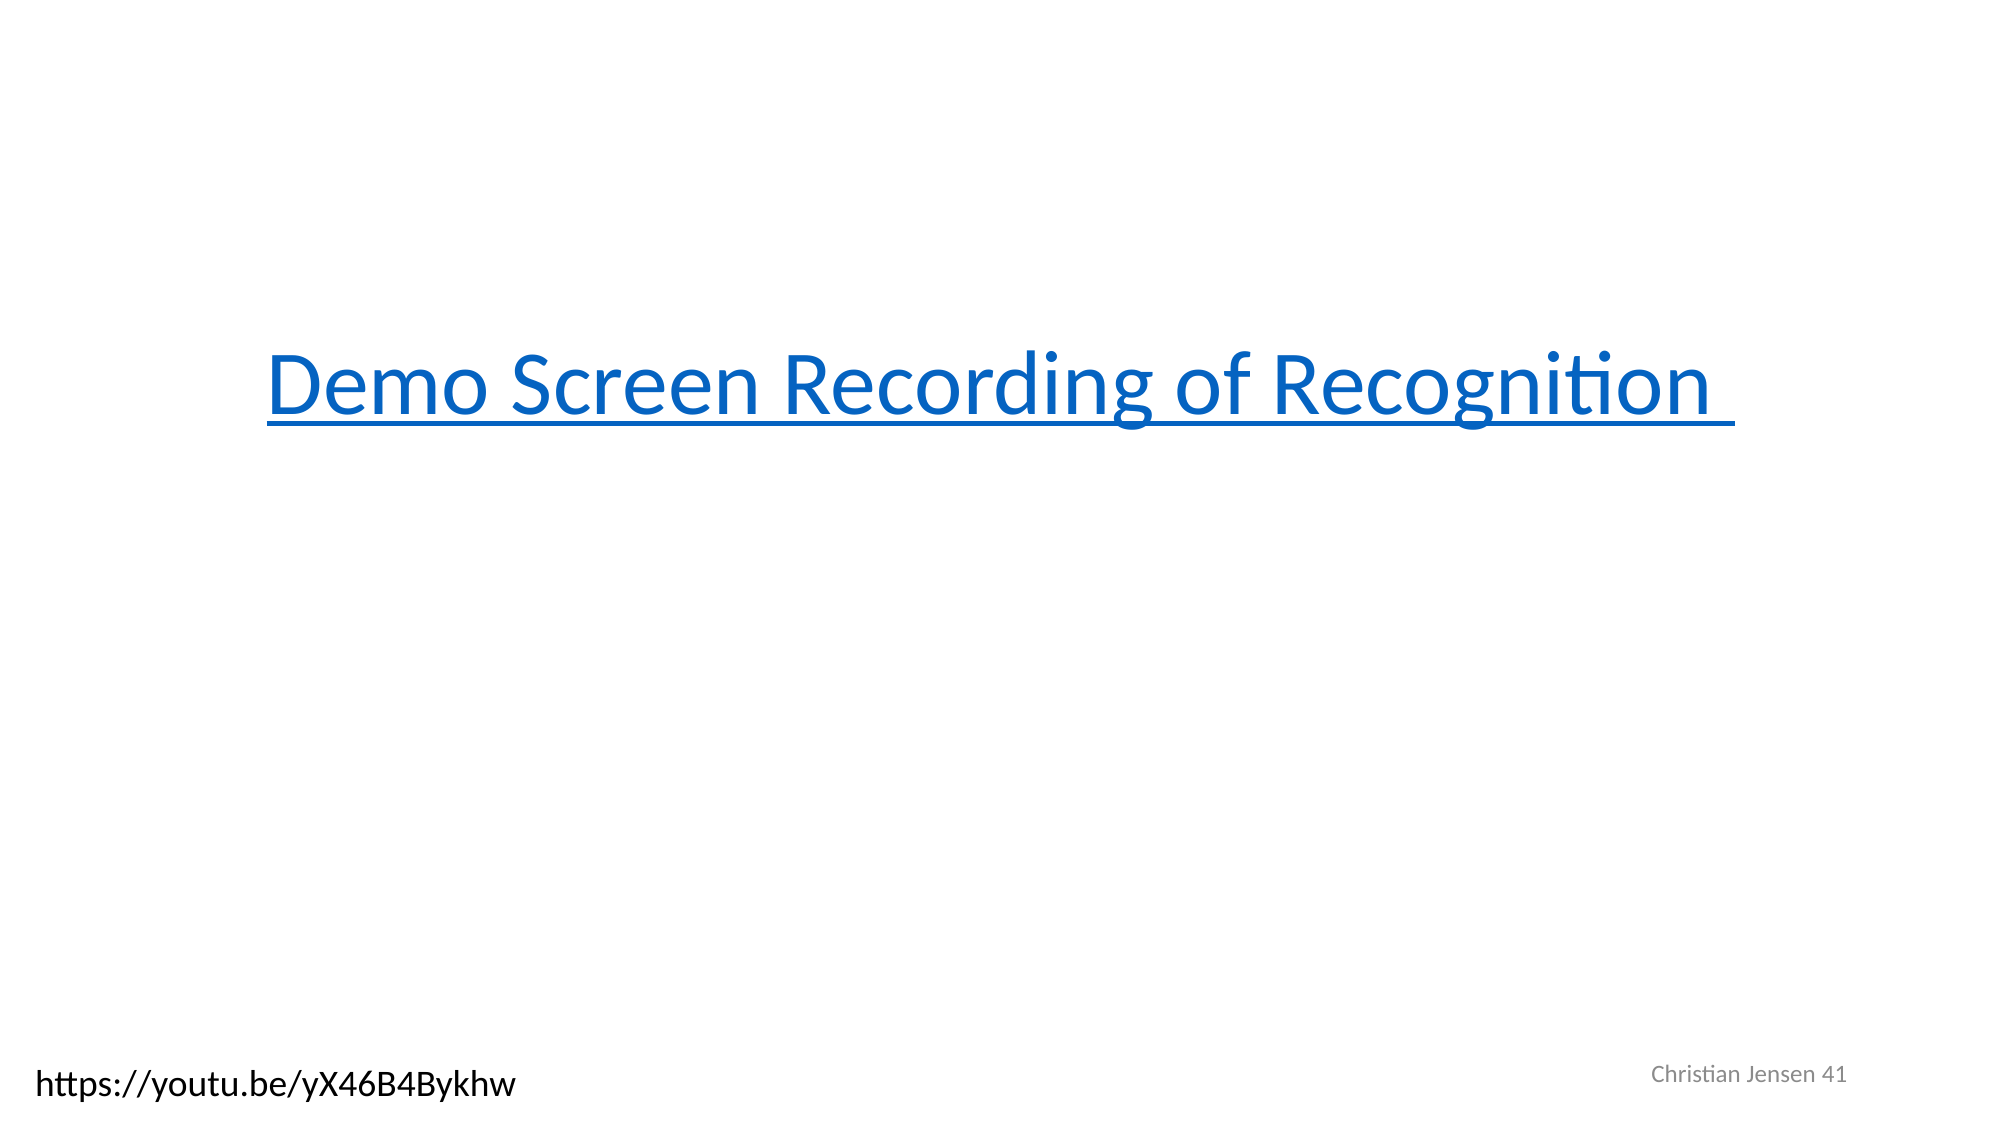

Demo Screen Recording of Recognition
Christian Jensen 41
https://youtu.be/yX46B4Bykhw